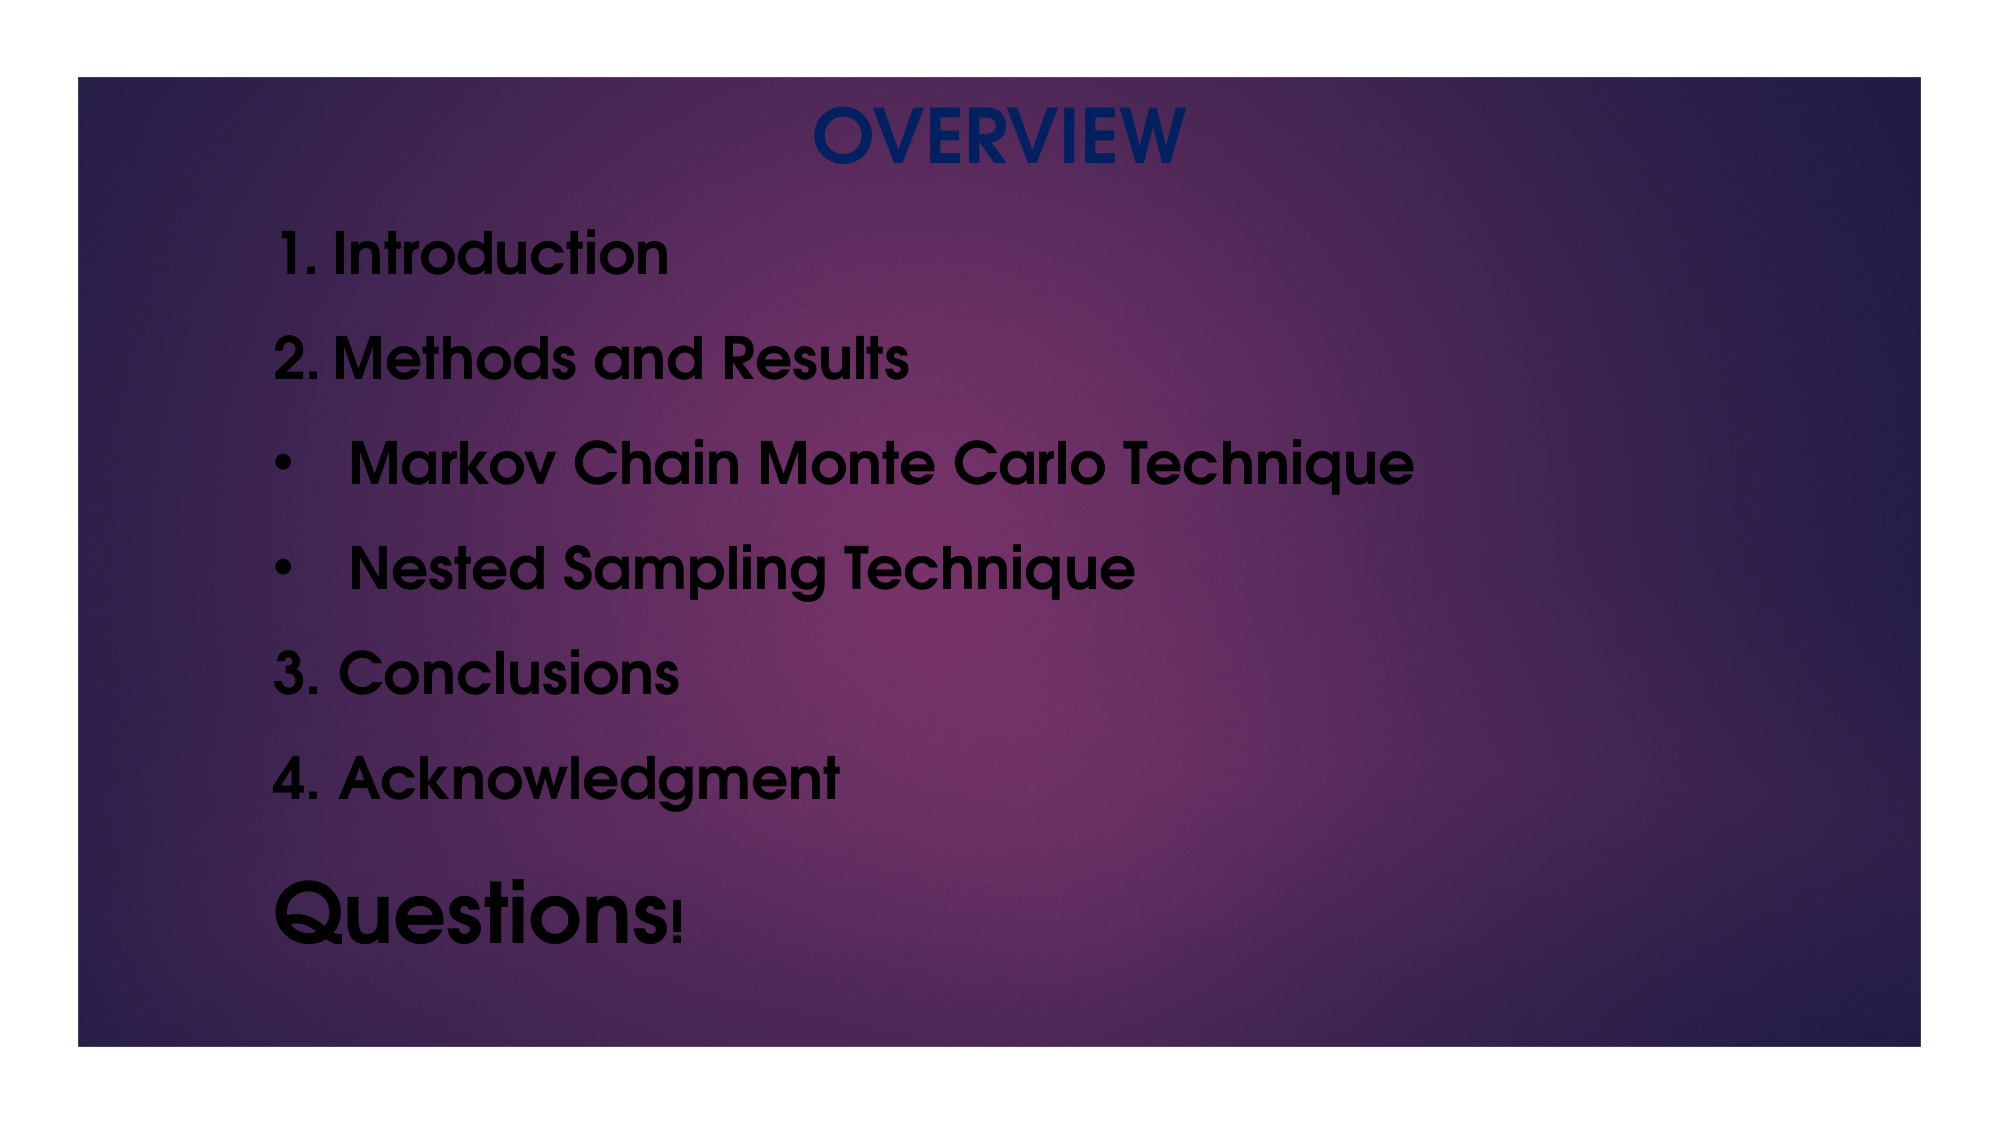

2
OVERVIEW
Introduction
Methods and Results
Markov Chain Monte Carlo Technique
Nested Sampling Technique
3. Conclusions
4. Acknowledgment
Questions!